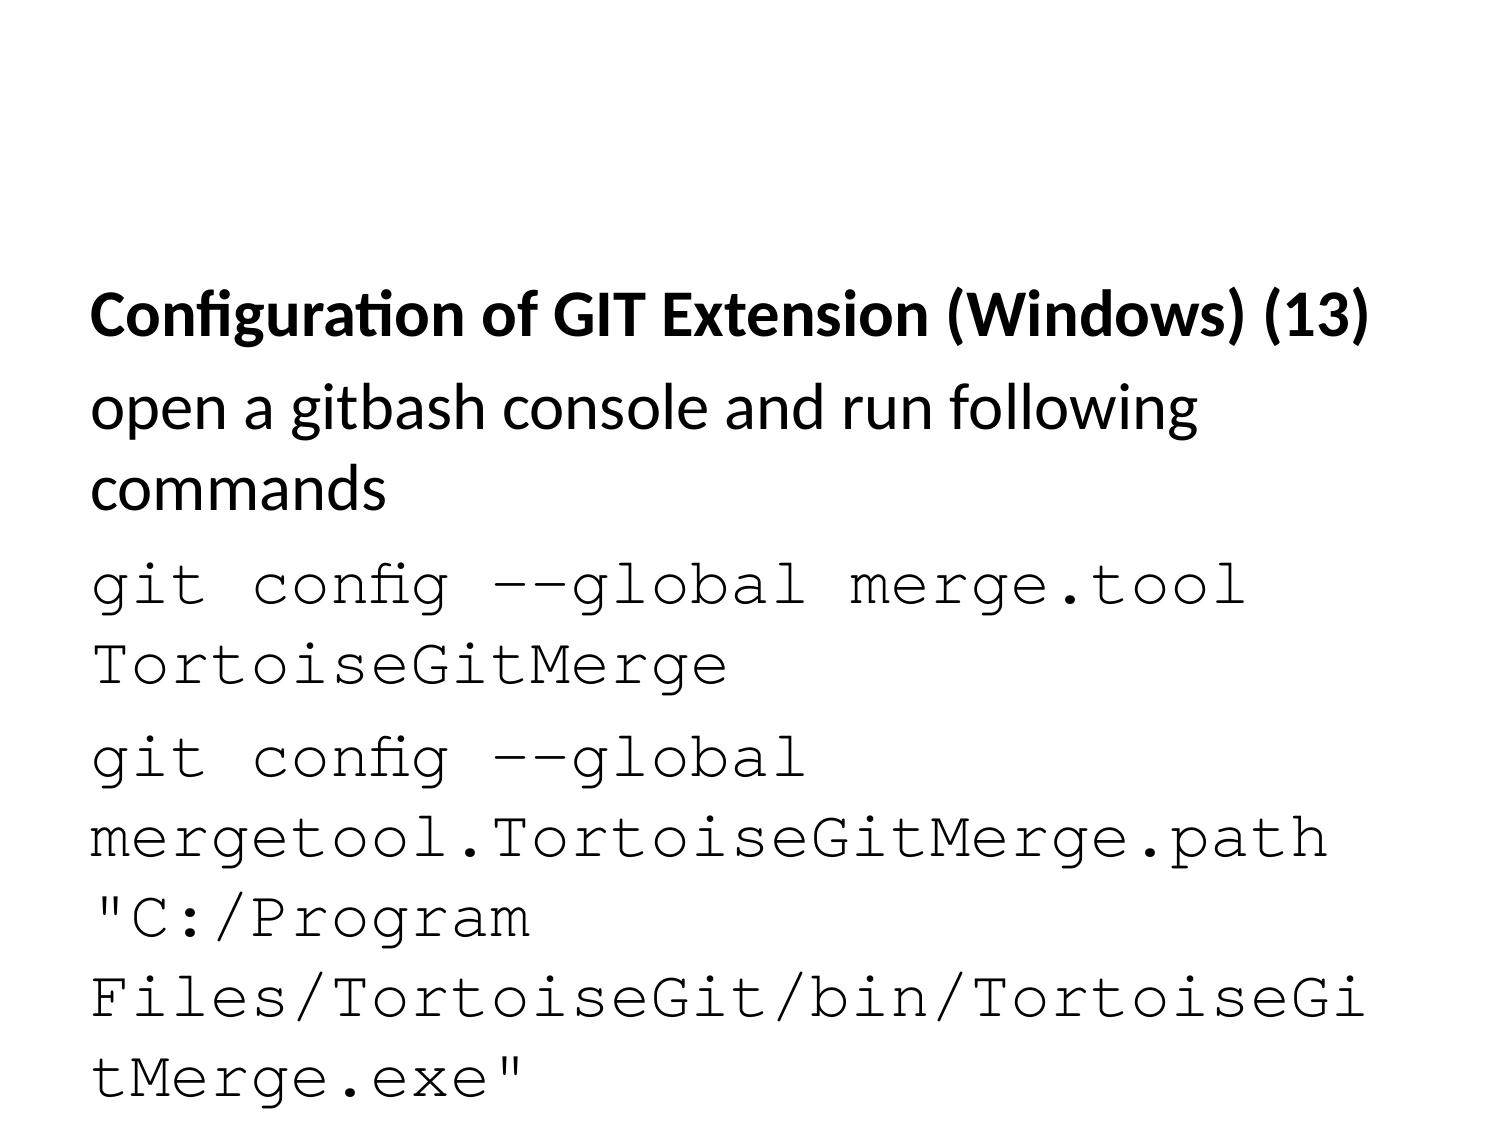

Configuration of GIT Extension (Windows) (13)
open a gitbash console and run following commands
git config --global merge.tool TortoiseGitMerge
git config --global mergetool.TortoiseGitMerge.path "C:/Program Files/TortoiseGit/bin/TortoiseGitMerge.exe"
git config --global mergetool.TortoiseGitMerge.trustExitCode false

git config --global diff.guitool TortoiseGitIDiff
git config --global difftool.TortoiseGitIDiff.path "C:/Program Files/TortoiseGit/bin/TortoiseGitIDiff.exe"
git config --global difftool.TortoiseGitIDiff.trustExitCode false
This updates will be stored on .gitconfig